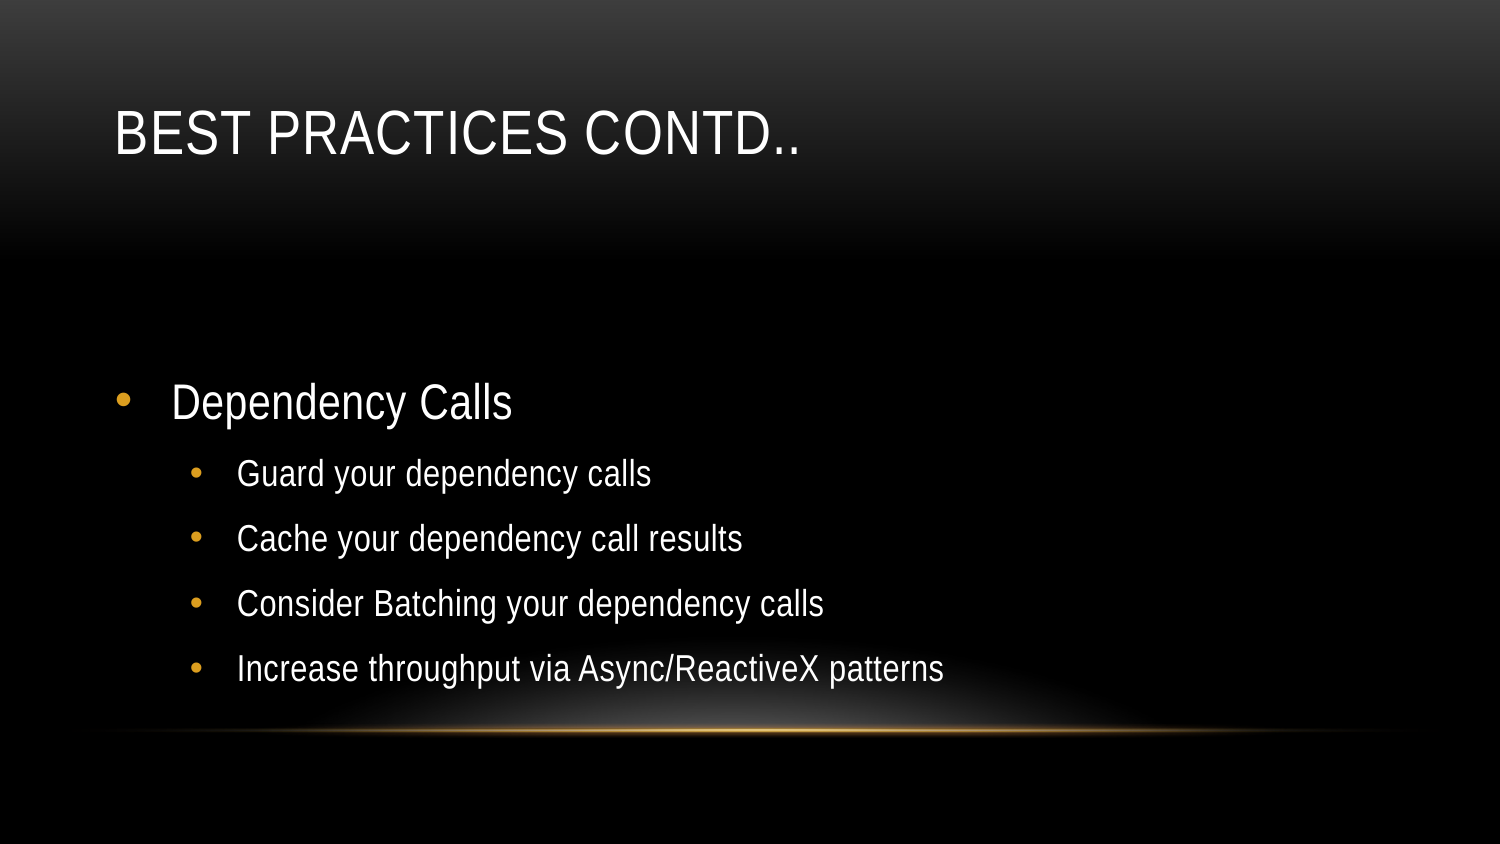

# Best Practices contd..

Dependency Calls
Guard your dependency calls
Cache your dependency call results
Consider Batching your dependency calls
Increase throughput via Async/ReactiveX patterns